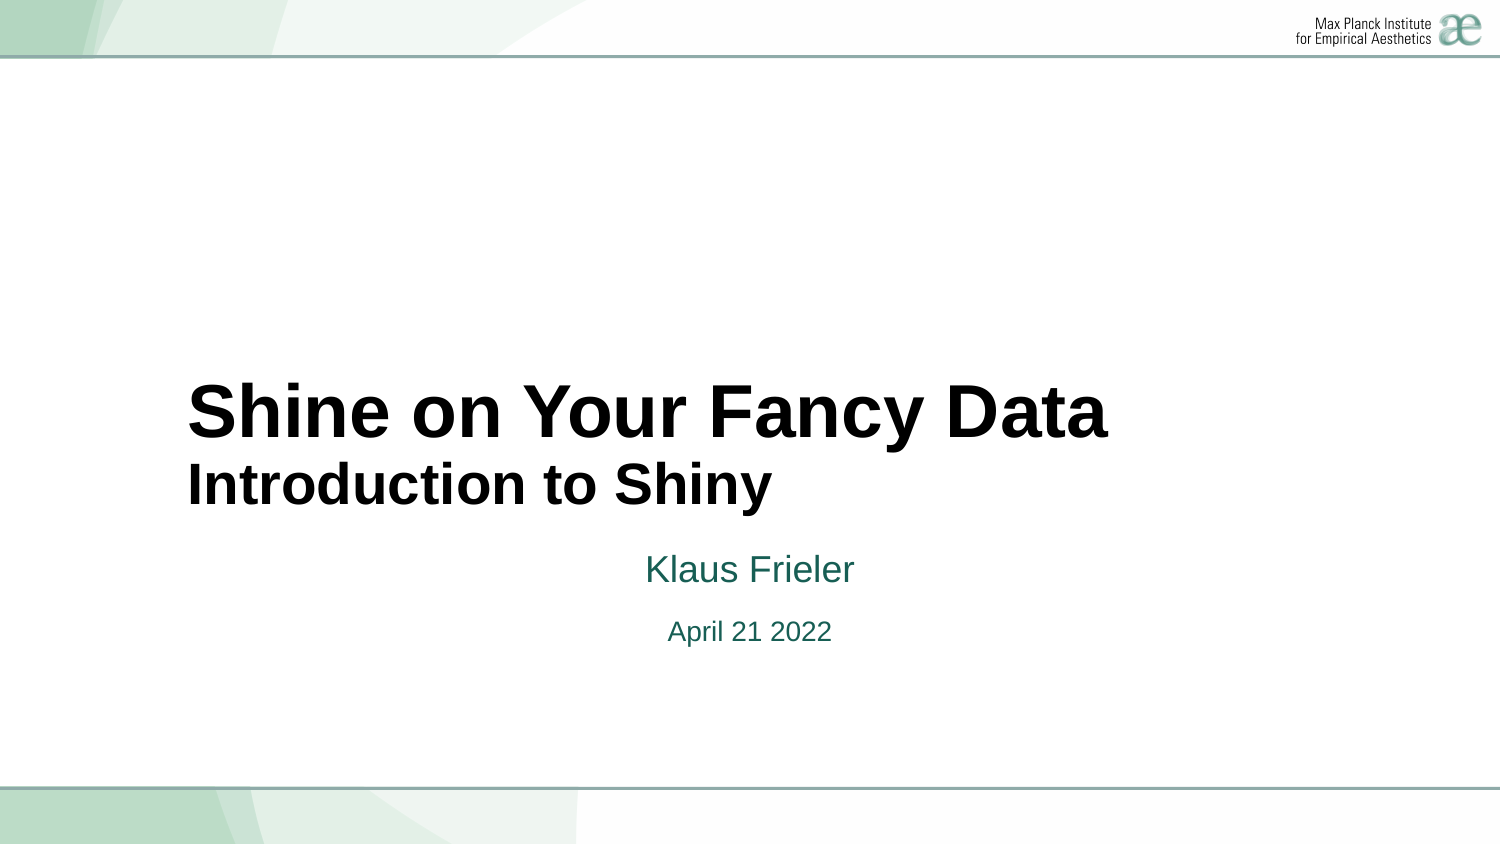

# Shine on Your Fancy Data Introduction to Shiny
Klaus Frieler
April 21 2022